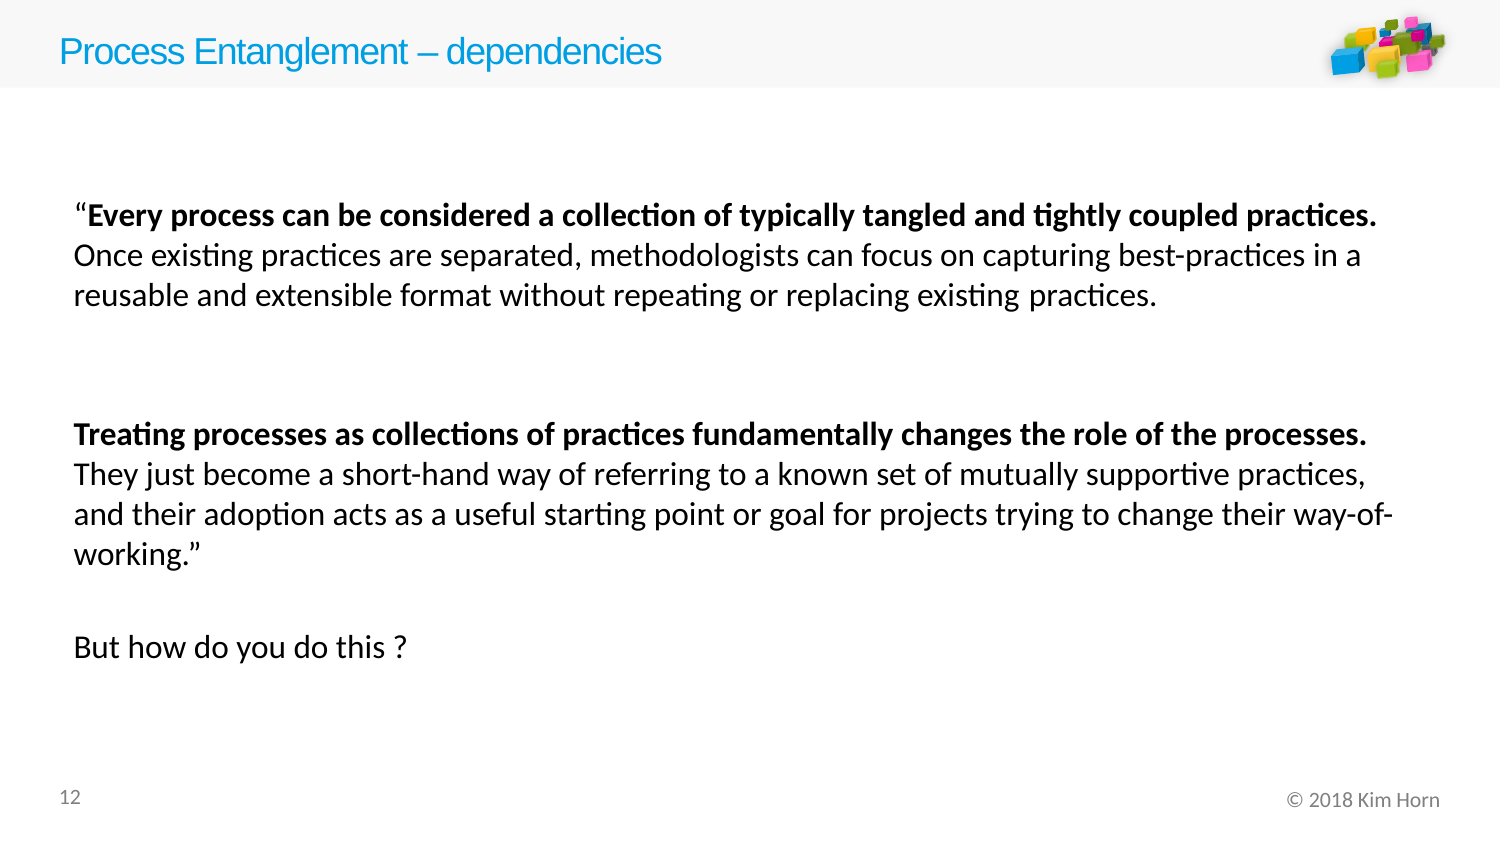

# Process Entanglement – dependencies
“Every process can be considered a collection of typically tangled and tightly coupled practices. Once existing practices are separated, methodologists can focus on capturing best-practices in a reusable and extensible format without repeating or replacing existing practices.

Treating processes as collections of practices fundamentally changes the role of the processes. They just become a short-hand way of referring to a known set of mutually supportive practices, and their adoption acts as a useful starting point or goal for projects trying to change their way-of-working.”

But how do you do this ?